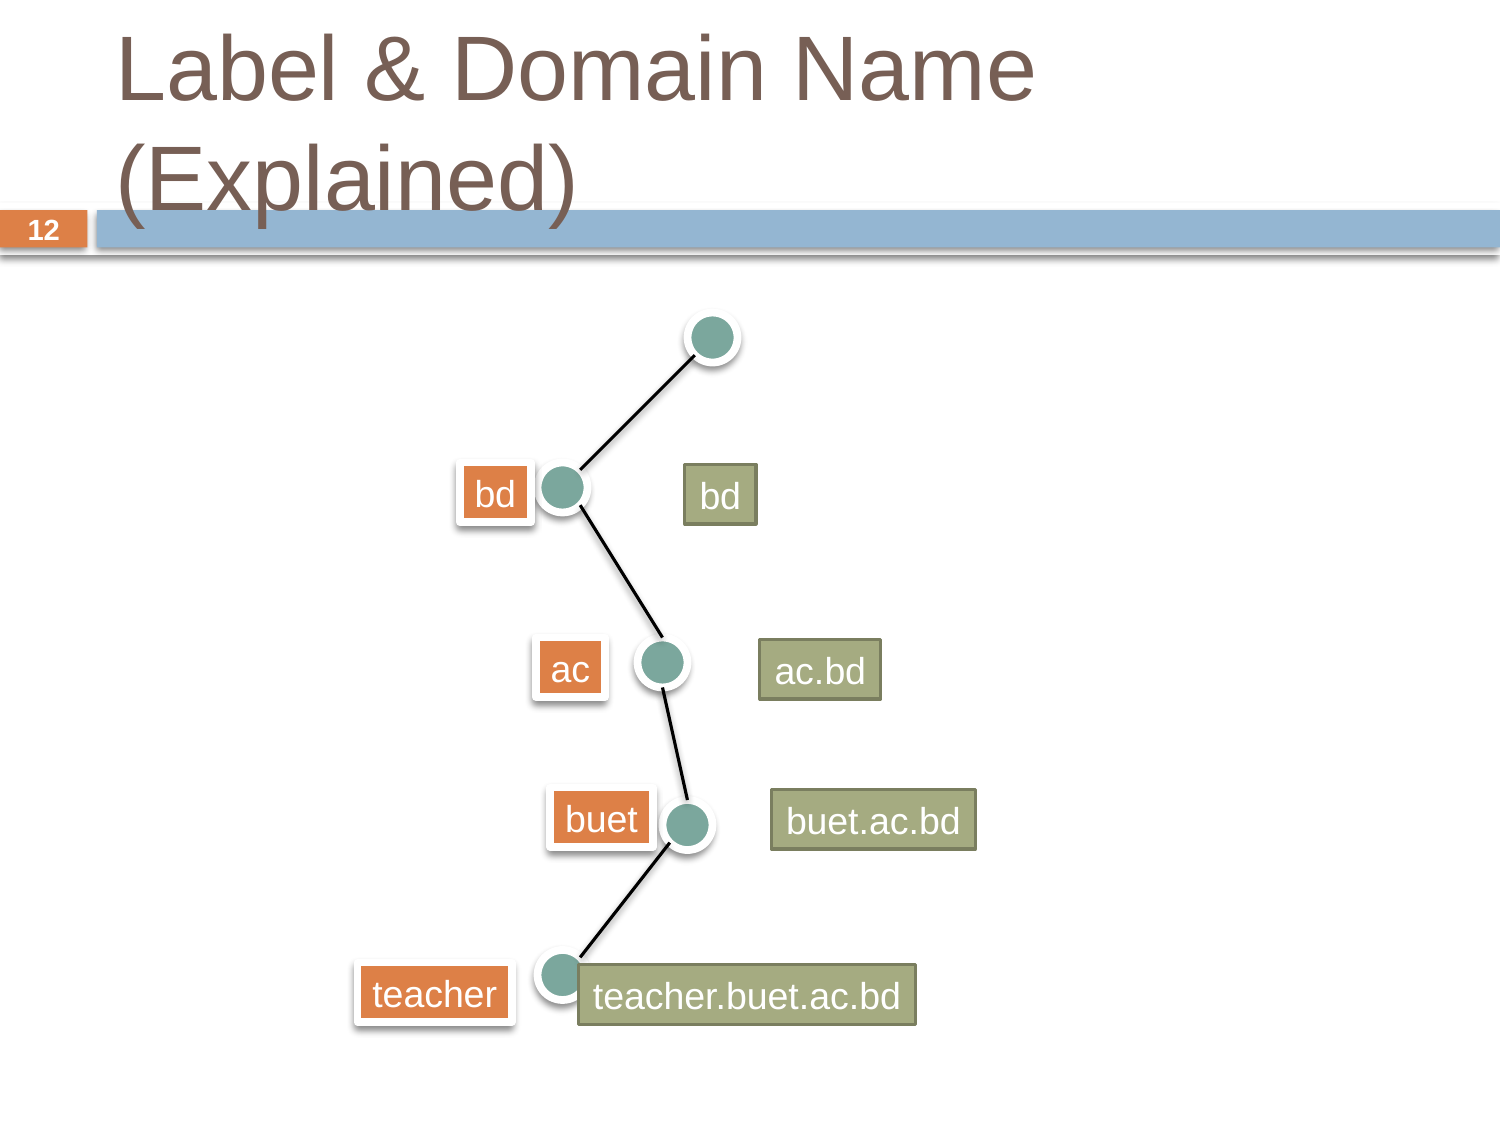

# Label & Domain Name (Explained)
12

bd

bd
ac

ac.bd
buet
buet.ac.bd

teacher
teacher.buet.ac.bd